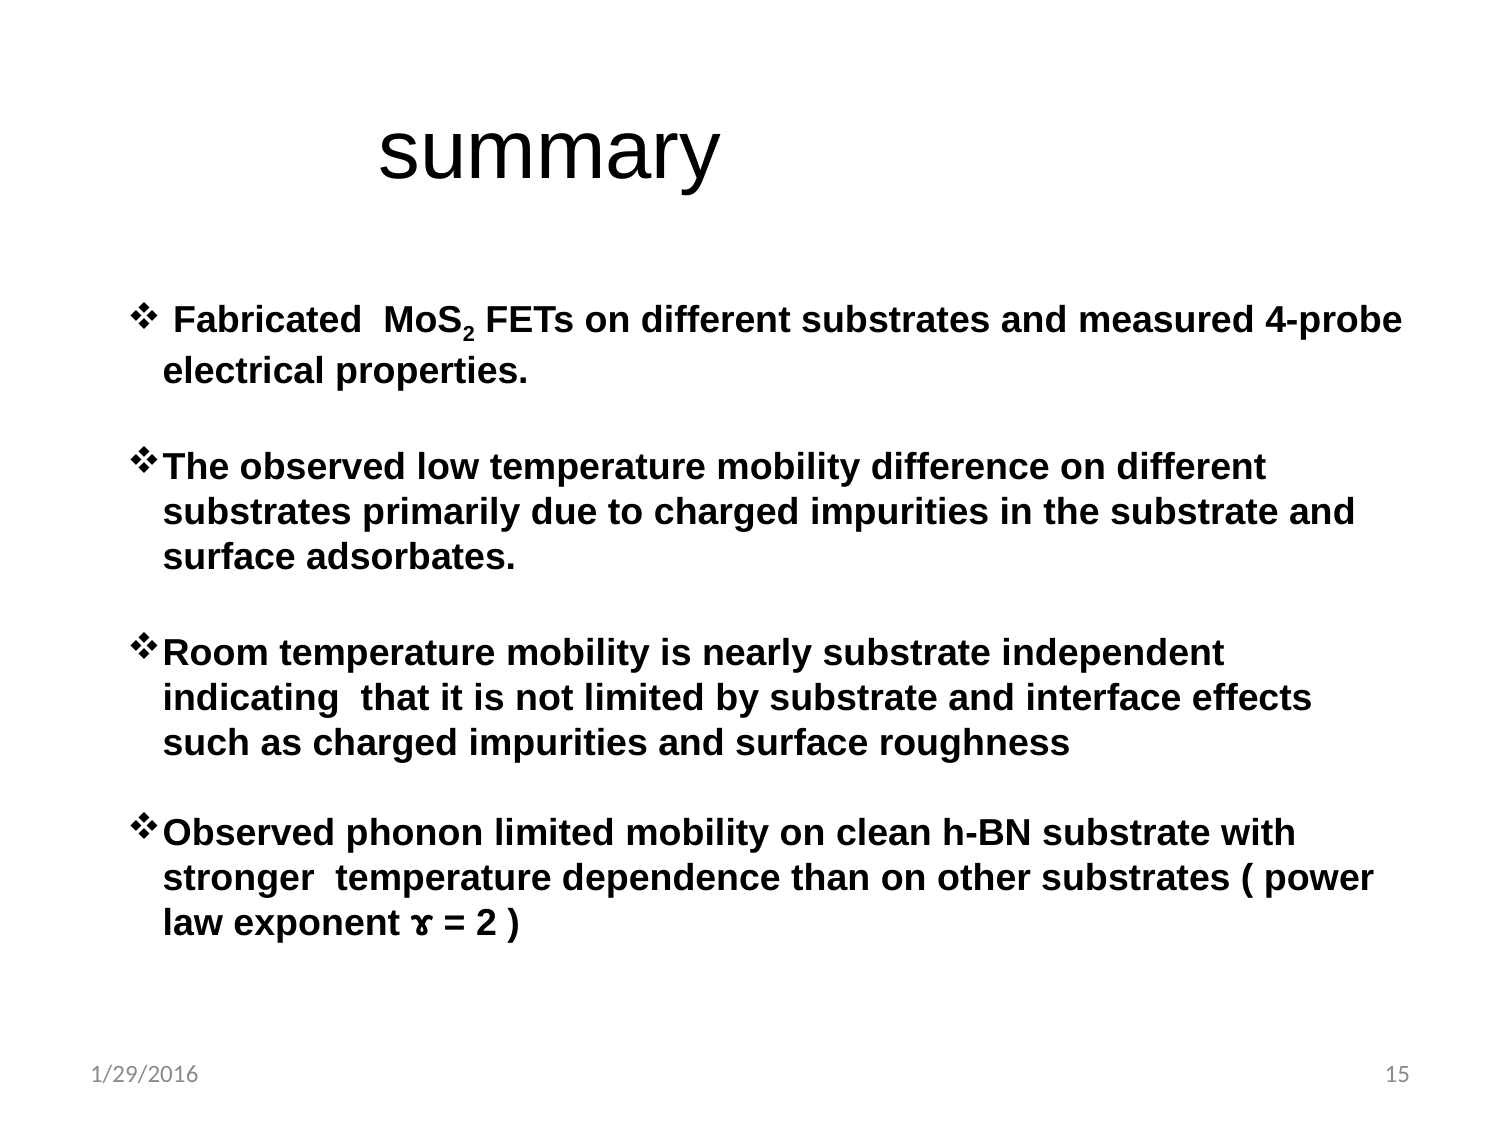

summary
 Fabricated  MoS2 FETs on different substrates and measured 4-probe electrical properties.

The observed low temperature mobility difference on different substrates primarily due to charged impurities in the substrate and surface adsorbates.

Room temperature mobility is nearly substrate independent indicating  that it is not limited by substrate and interface effects such as charged impurities and surface roughness

Observed phonon limited mobility on clean h-BN substrate with stronger  temperature dependence than on other substrates ( power law exponent ɤ = 2 )

1/29/2016
15